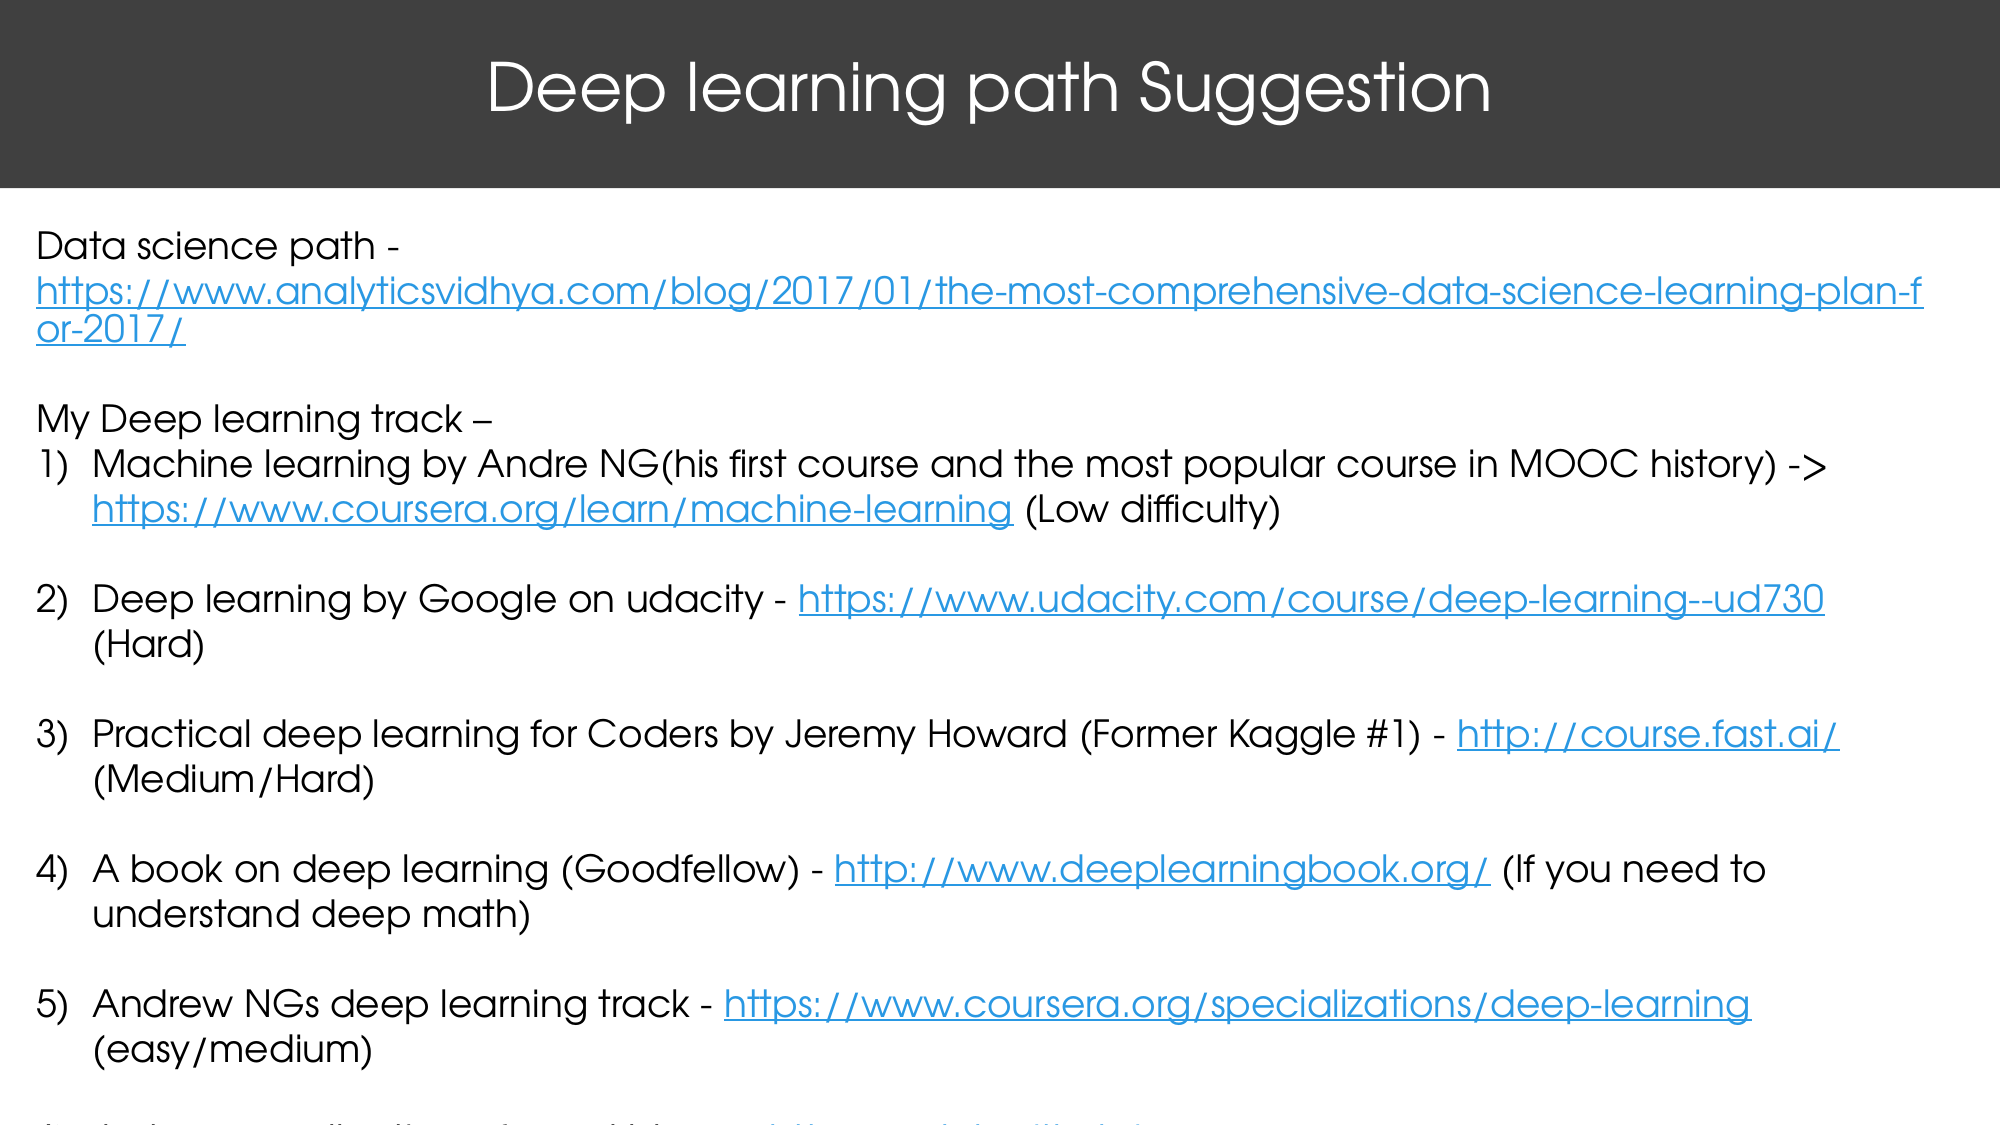

Deep learning path Suggestion
Data science path - https://www.analyticsvidhya.com/blog/2017/01/the-most-comprehensive-data-science-learning-plan-for-2017/

My Deep learning track –
Machine learning by Andre NG(his first course and the most popular course in MOOC history) -> https://www.coursera.org/learn/machine-learning (Low difficulty)

Deep learning by Google on udacity - https://www.udacity.com/course/deep-learning--ud730 (Hard)

Practical deep learning for Coders by Jeremy Howard (Former Kaggle #1) - http://course.fast.ai/ (Medium/Hard)

A book on deep learning (Goodfellow) - http://www.deeplearningbook.org/ (If you need to understand deep math)

Andrew NGs deep learning track - https://www.coursera.org/specializations/deep-learning (easy/medium)

Just some collection of good blogs -  http://colah.github.io/